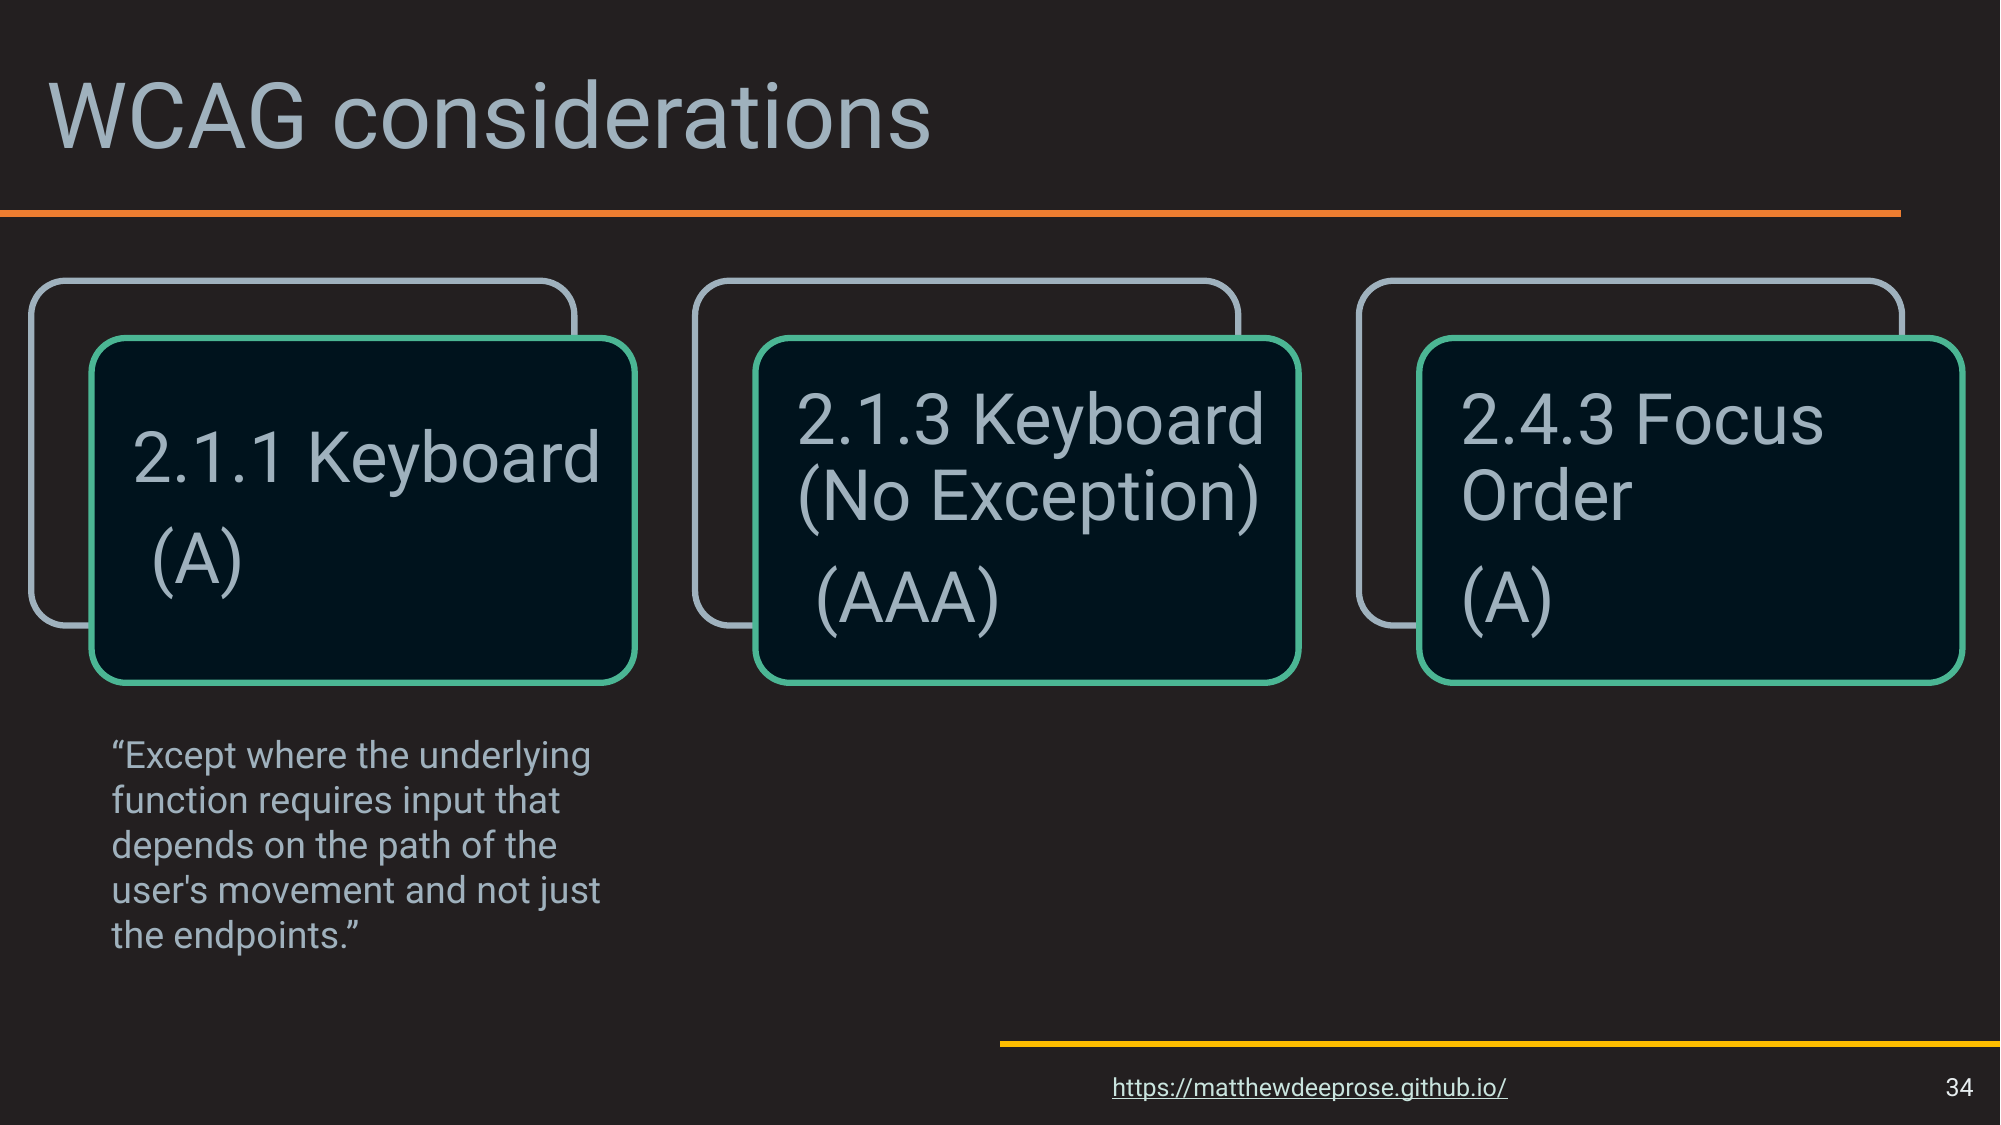

# WCAG considerations
2.1.1 Keyboard
 (A)
2.1.3 Keyboard (No Exception)
 (AAA)
2.4.3 Focus Order
(A)
“Except where the underlying function requires input that depends on the path of the user's movement and not just the endpoints.”
34
https://matthewdeeprose.github.io/